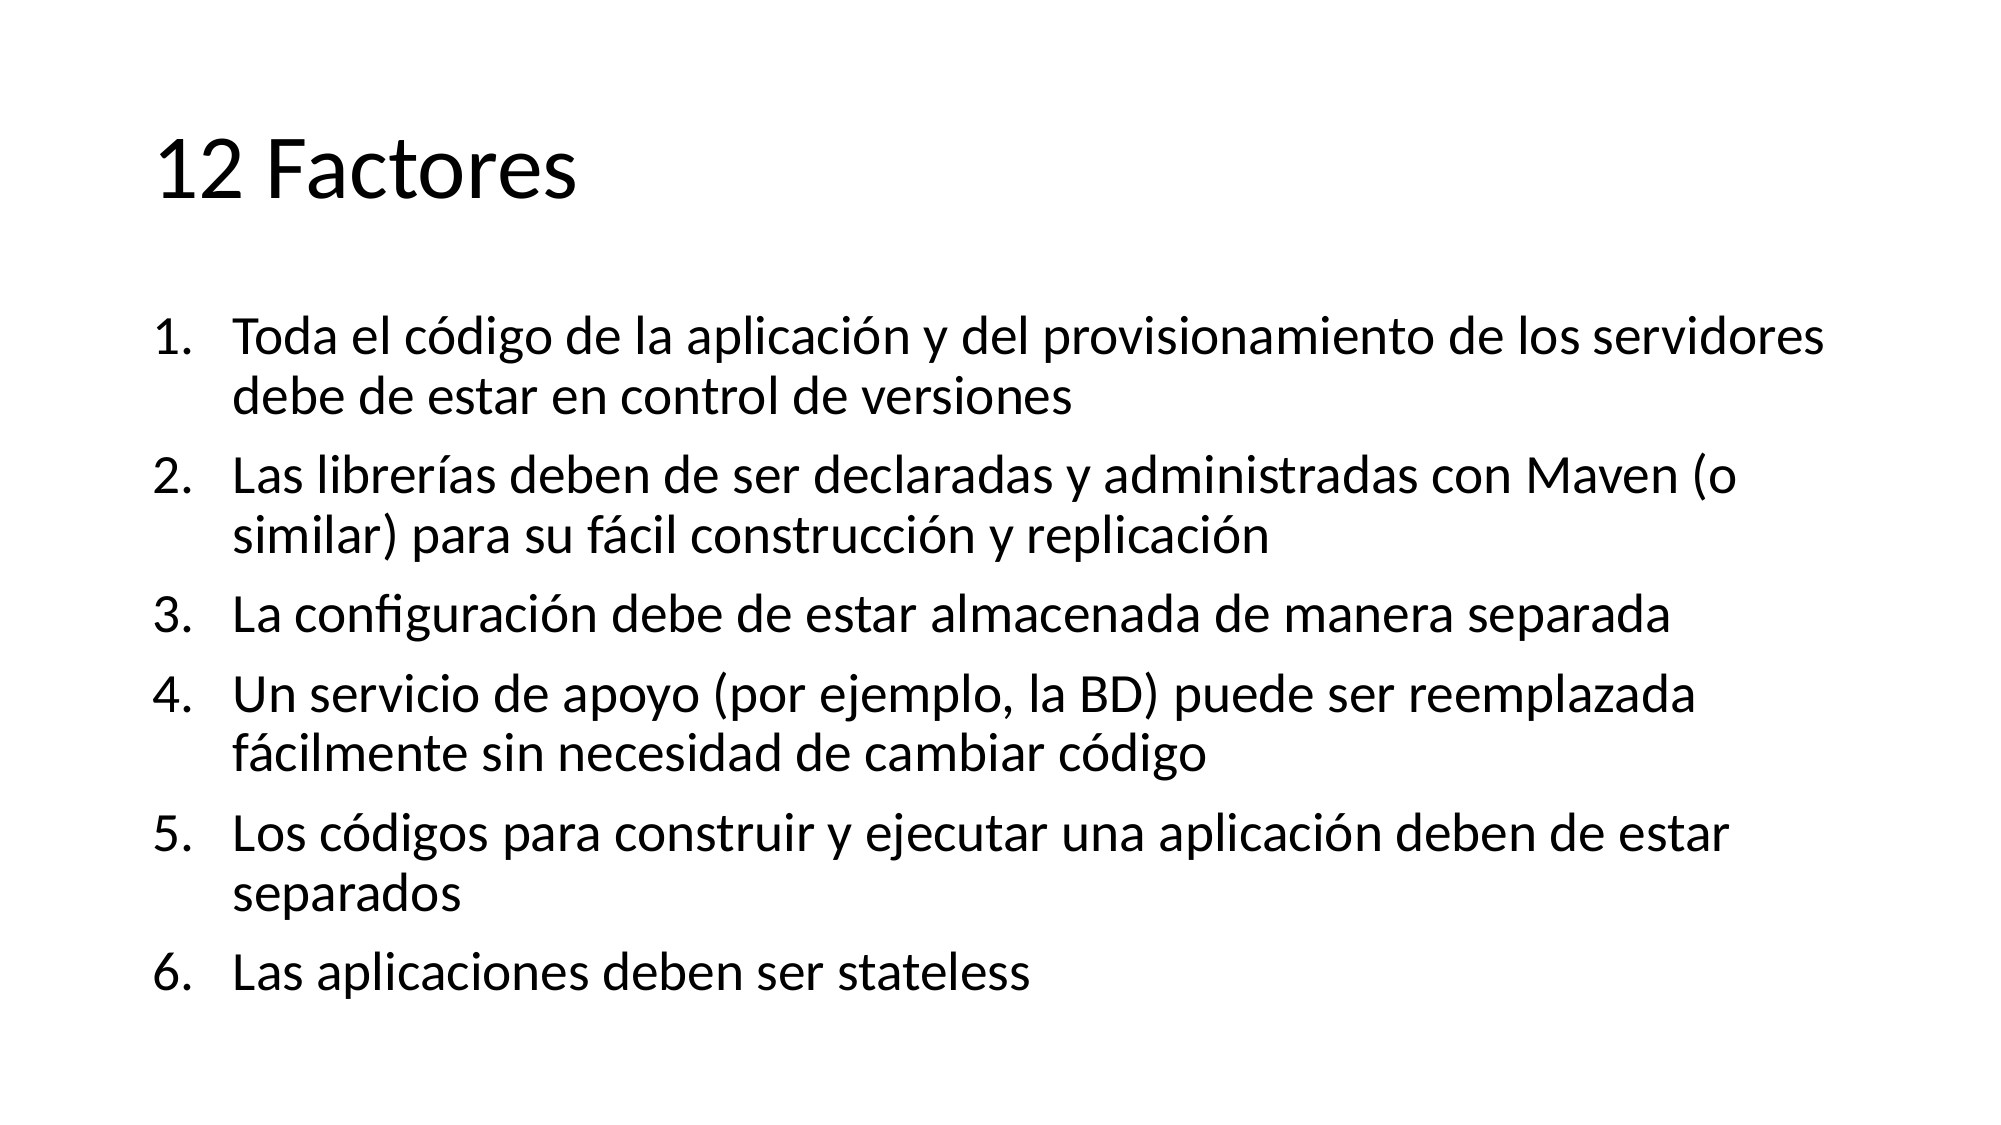

# 12 Factores
Toda el código de la aplicación y del provisionamiento de los servidores debe de estar en control de versiones
Las librerías deben de ser declaradas y administradas con Maven (o similar) para su fácil construcción y replicación
La configuración debe de estar almacenada de manera separada
Un servicio de apoyo (por ejemplo, la BD) puede ser reemplazada fácilmente sin necesidad de cambiar código
Los códigos para construir y ejecutar una aplicación deben de estar separados
Las aplicaciones deben ser stateless